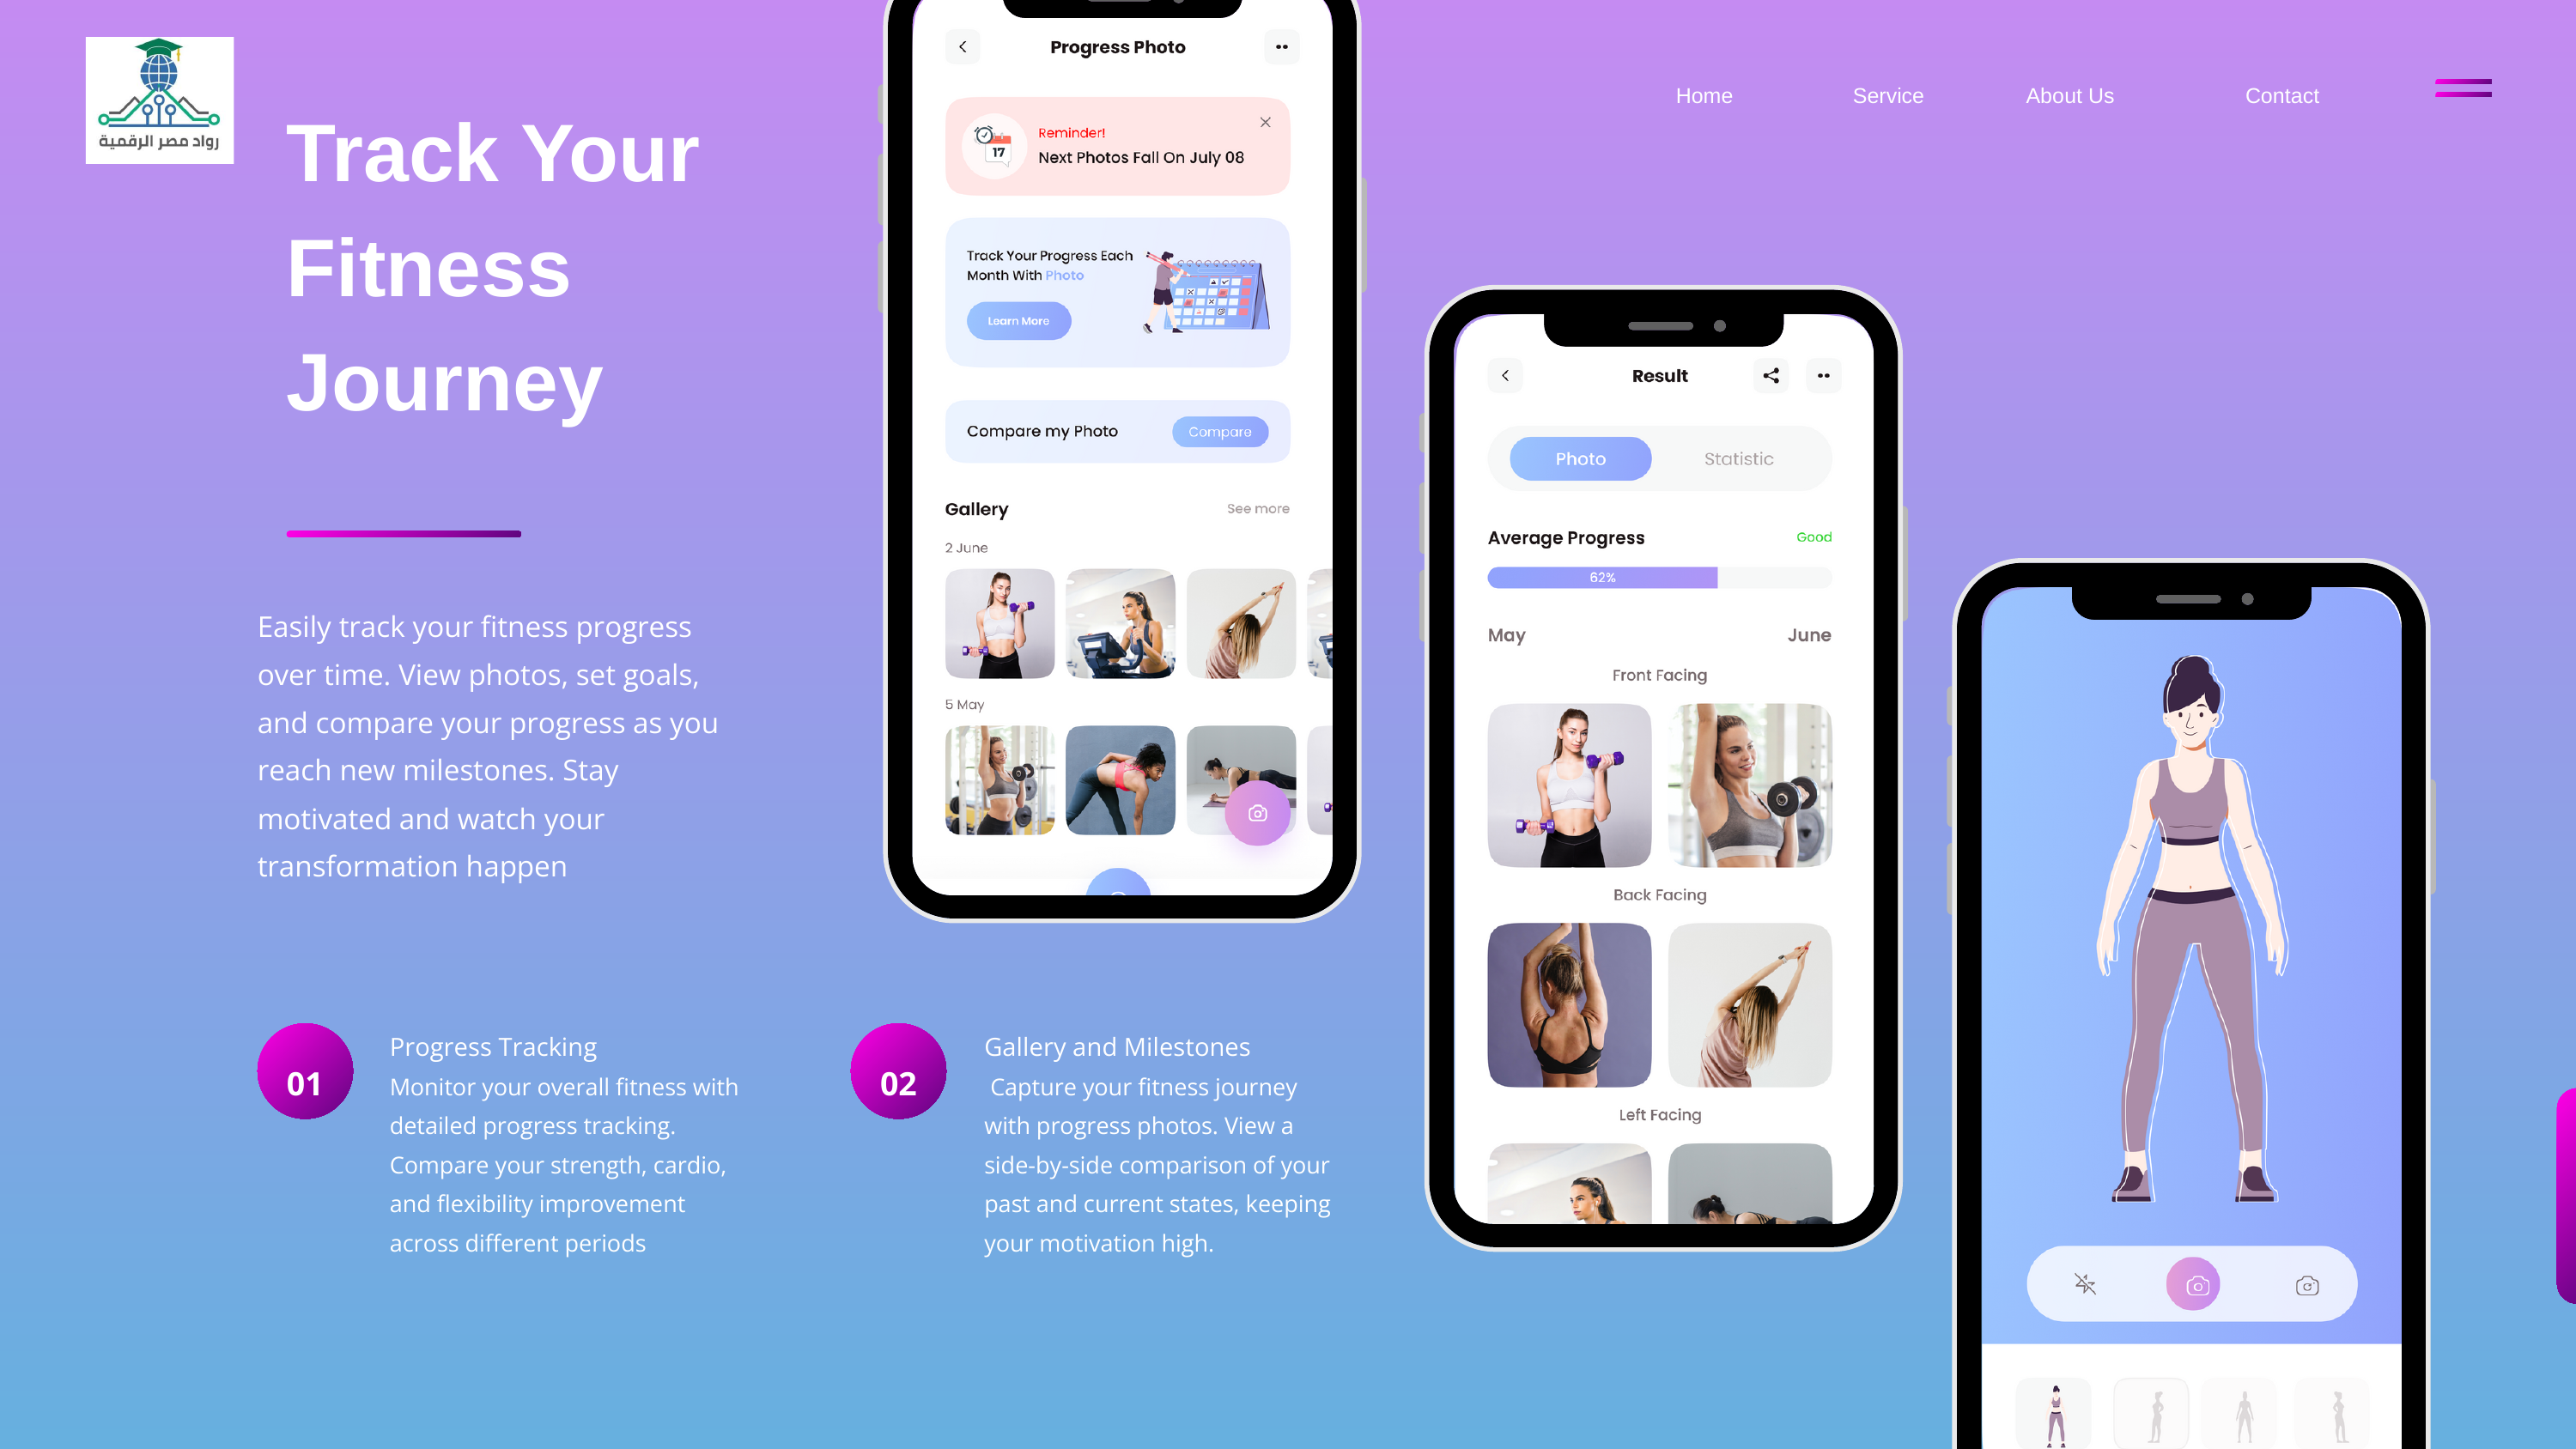

Home
Service
About Us
Contact

Track Your Fitness Journey

Easily track your fitness progress over time. View photos, set goals, and compare your progress as you reach new milestones. Stay motivated and watch your transformation happen
Progress Tracking
Monitor your overall fitness with detailed progress tracking. Compare your strength, cardio, and flexibility improvement across different periods
Gallery and Milestones
 Capture your fitness journey with progress photos. View a side-by-side comparison of your past and current states, keeping your motivation high.

01
02